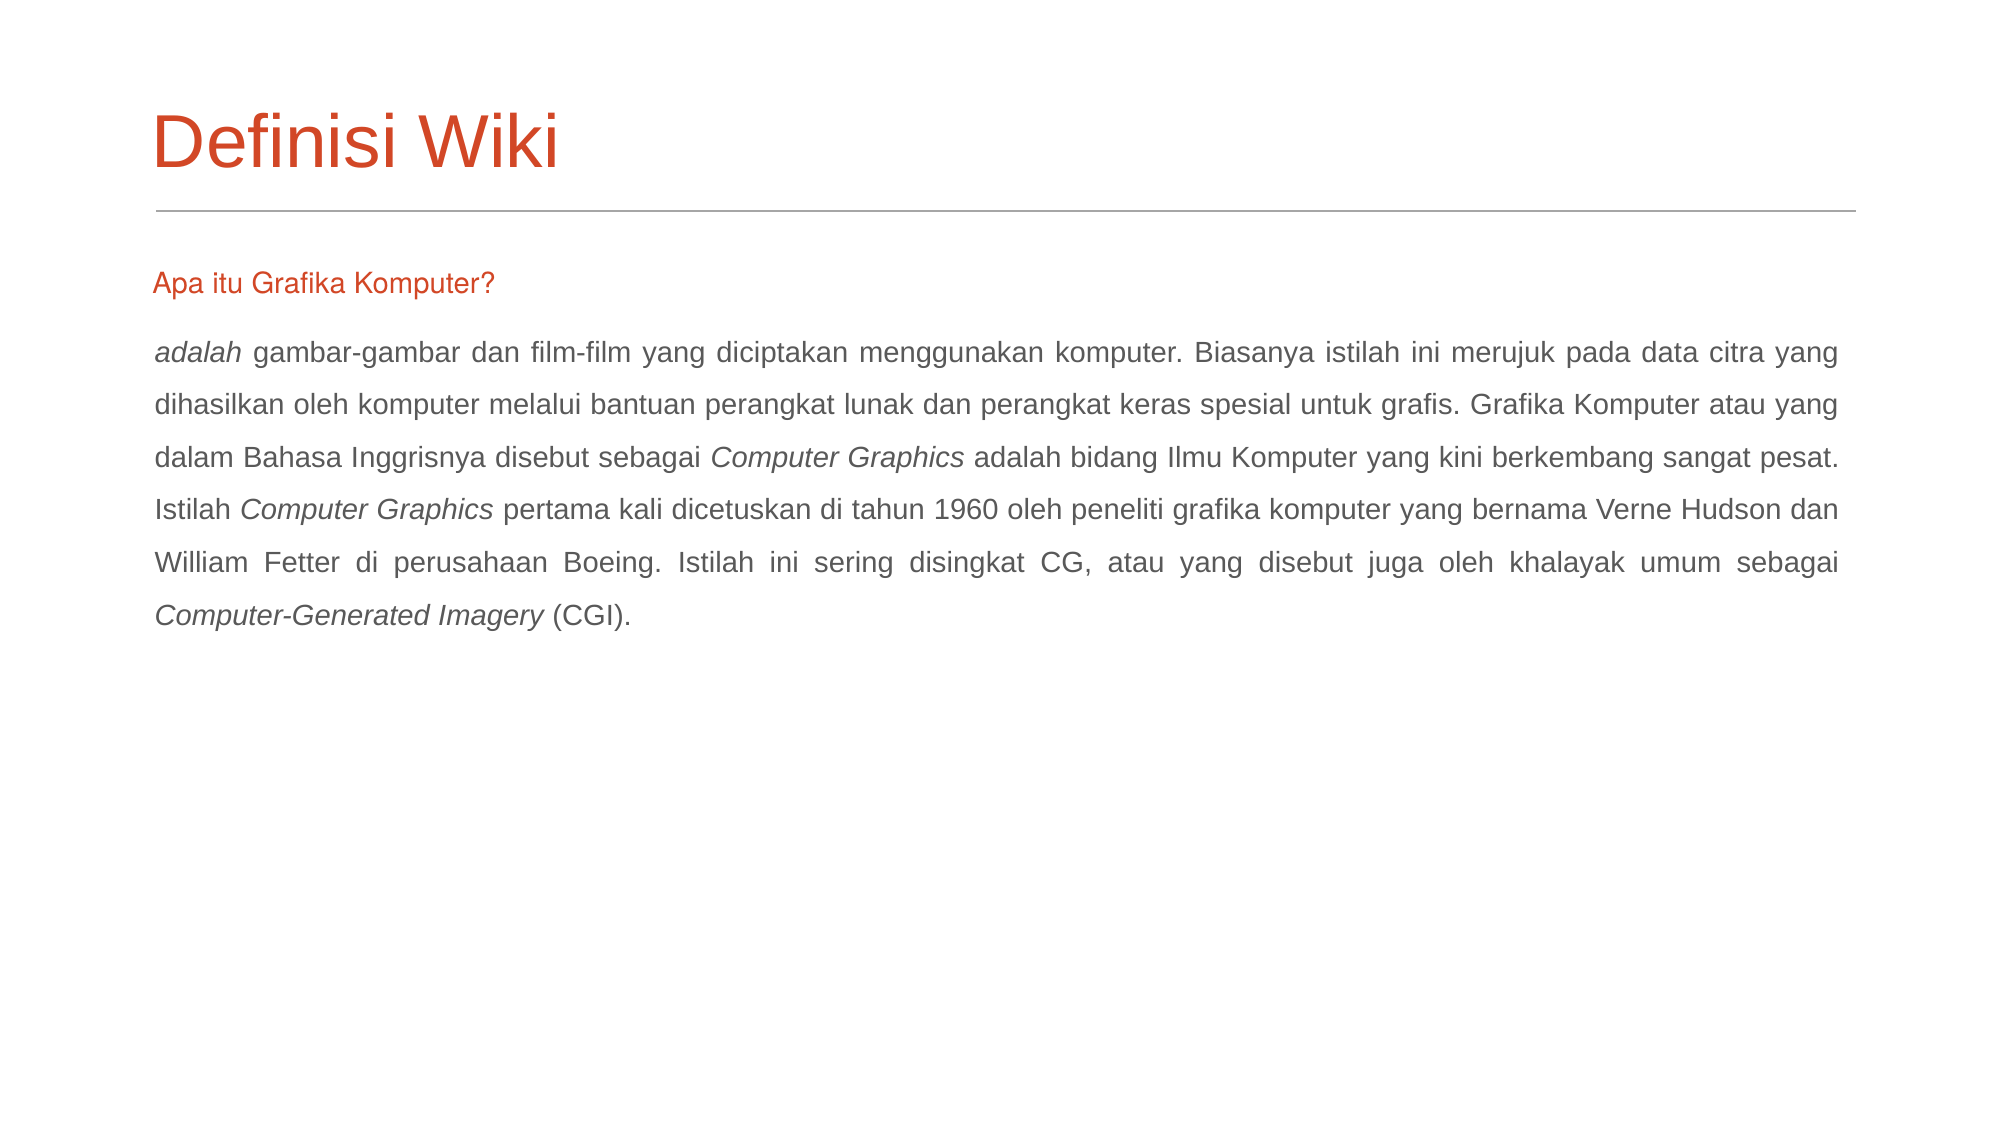

# Definisi Wiki
Apa itu Grafika Komputer?
adalah gambar-gambar dan film-film yang diciptakan menggunakan komputer. Biasanya istilah ini merujuk pada data citra yang dihasilkan oleh komputer melalui bantuan perangkat lunak dan perangkat keras spesial untuk grafis. Grafika Komputer atau yang dalam Bahasa Inggrisnya disebut sebagai Computer Graphics adalah bidang Ilmu Komputer yang kini berkembang sangat pesat. Istilah Computer Graphics pertama kali dicetuskan di tahun 1960 oleh peneliti grafika komputer yang bernama Verne Hudson dan William Fetter di perusahaan Boeing. Istilah ini sering disingkat CG, atau yang disebut juga oleh khalayak umum sebagai Computer-Generated Imagery (CGI).